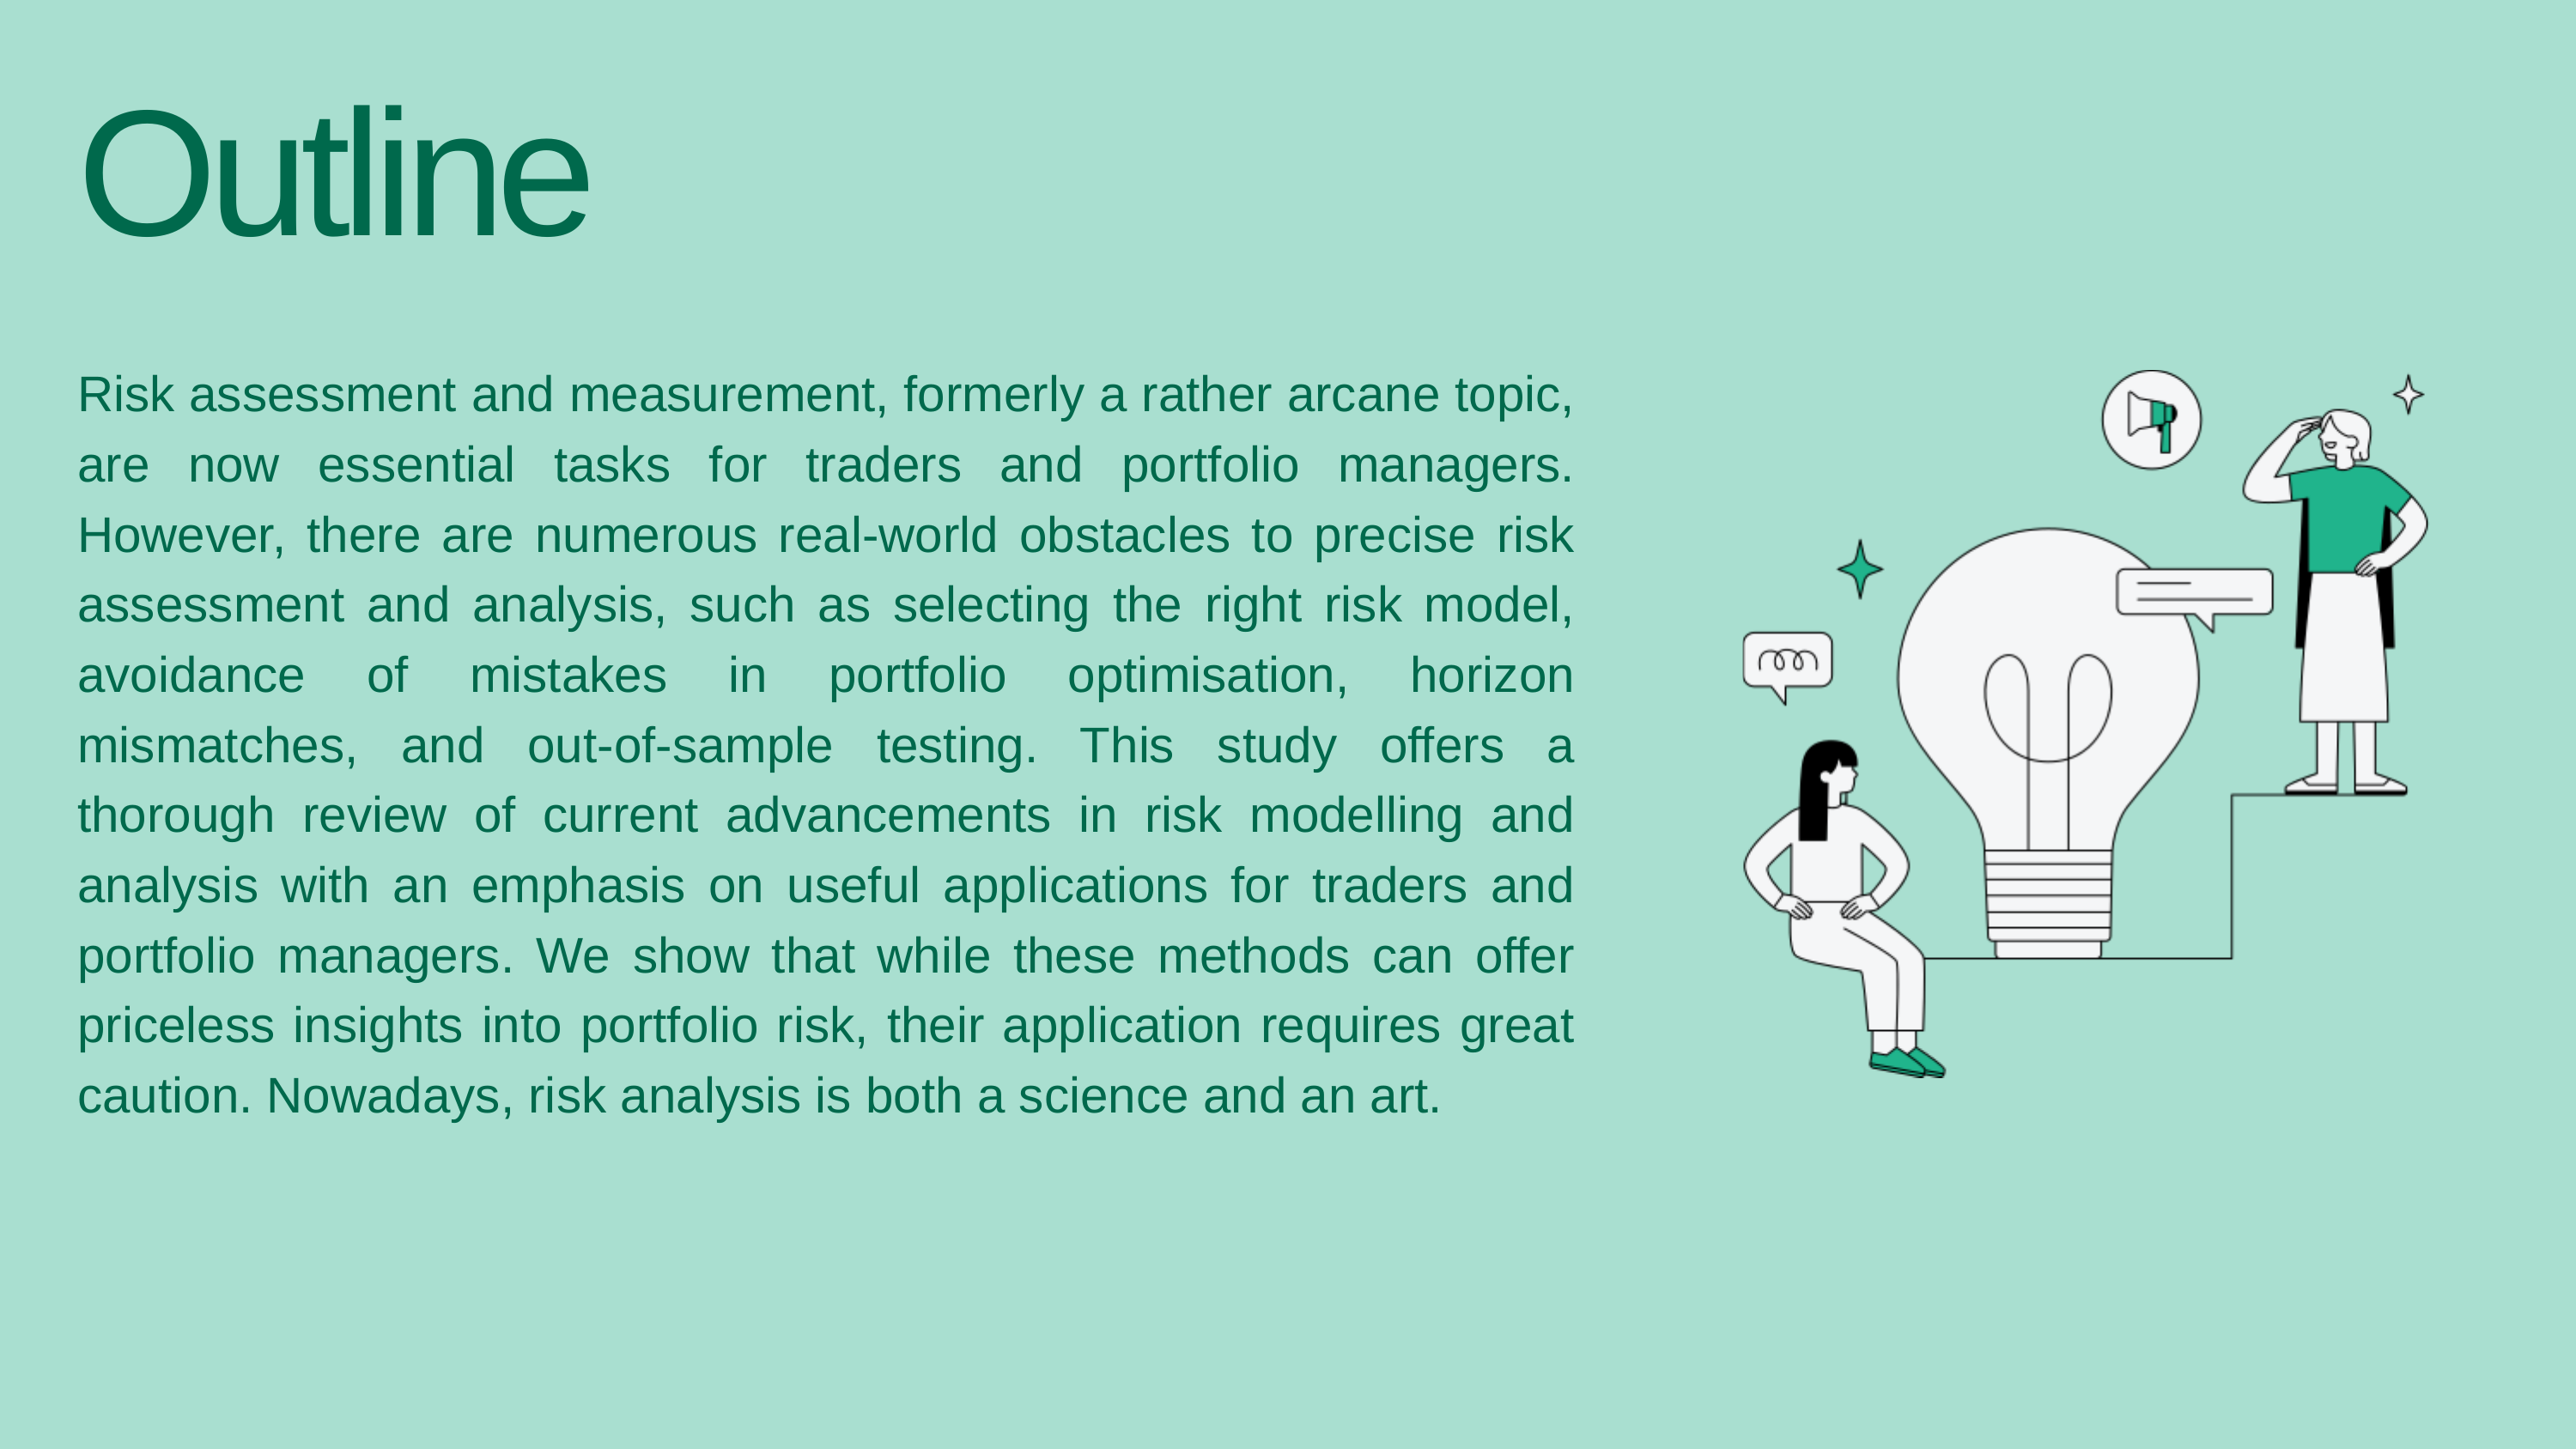

Outline
Risk assessment and measurement, formerly a rather arcane topic, are now essential tasks for traders and portfolio managers. However, there are numerous real-world obstacles to precise risk assessment and analysis, such as selecting the right risk model, avoidance of mistakes in portfolio optimisation, horizon mismatches, and out-of-sample testing. This study offers a thorough review of current advancements in risk modelling and analysis with an emphasis on useful applications for traders and portfolio managers. We show that while these methods can offer priceless insights into portfolio risk, their application requires great caution. Nowadays, risk analysis is both a science and an art.